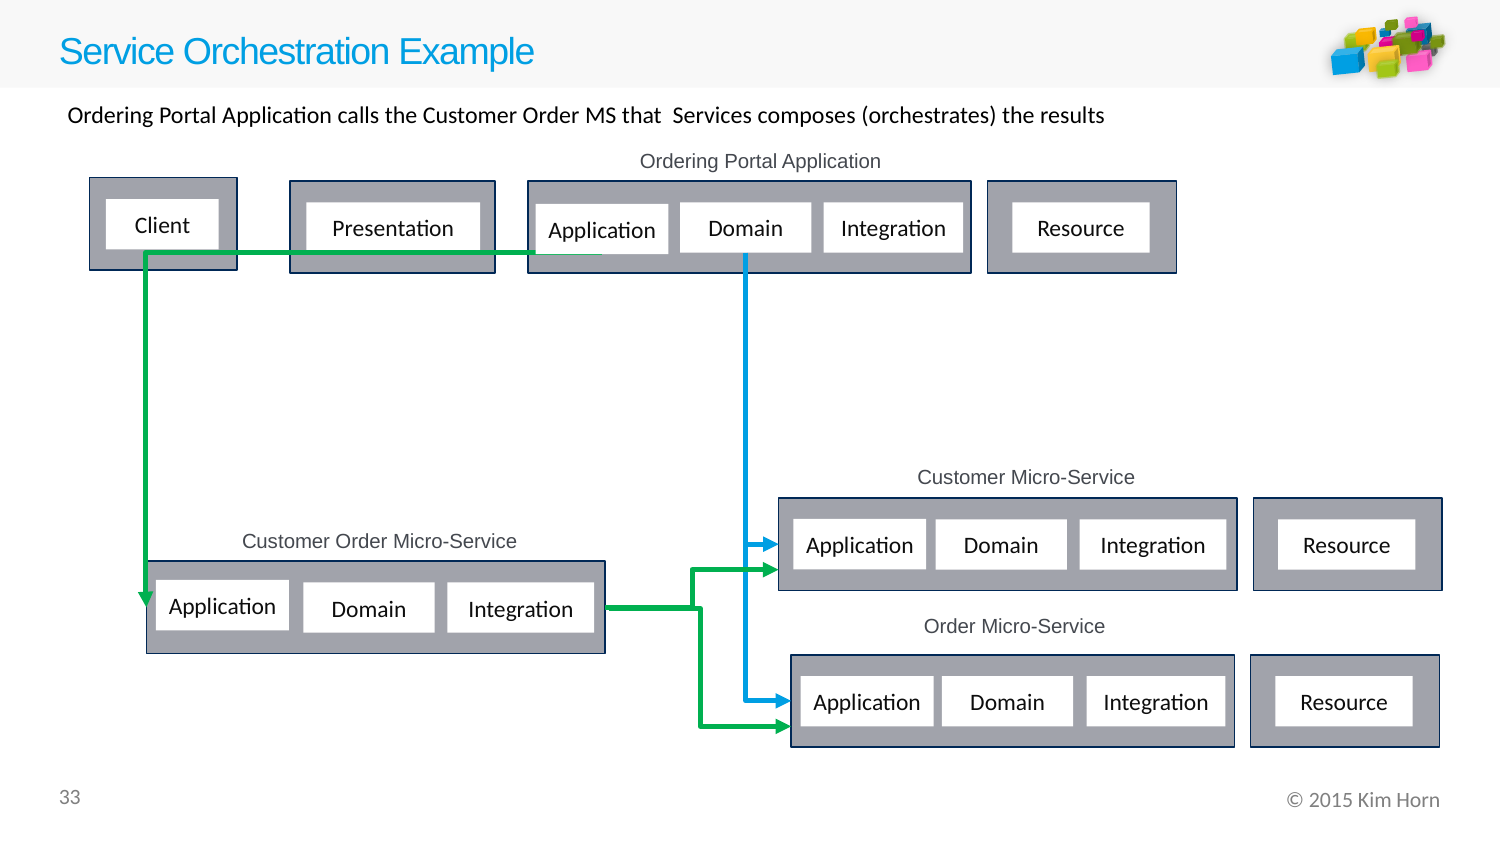

# Service Orchestration Example
Ordering Portal Application calls the Customer Order MS that  Services composes (orchestrates) the results
Ordering Portal Application

Client
Presentation
Domain
Integration
Resource
Application
Customer Micro-Service

Application
Domain
Integration
Resource
Customer Order Micro-Service

Application
Domain
Integration
Order Micro-Service

Application
Domain
Integration
Resource